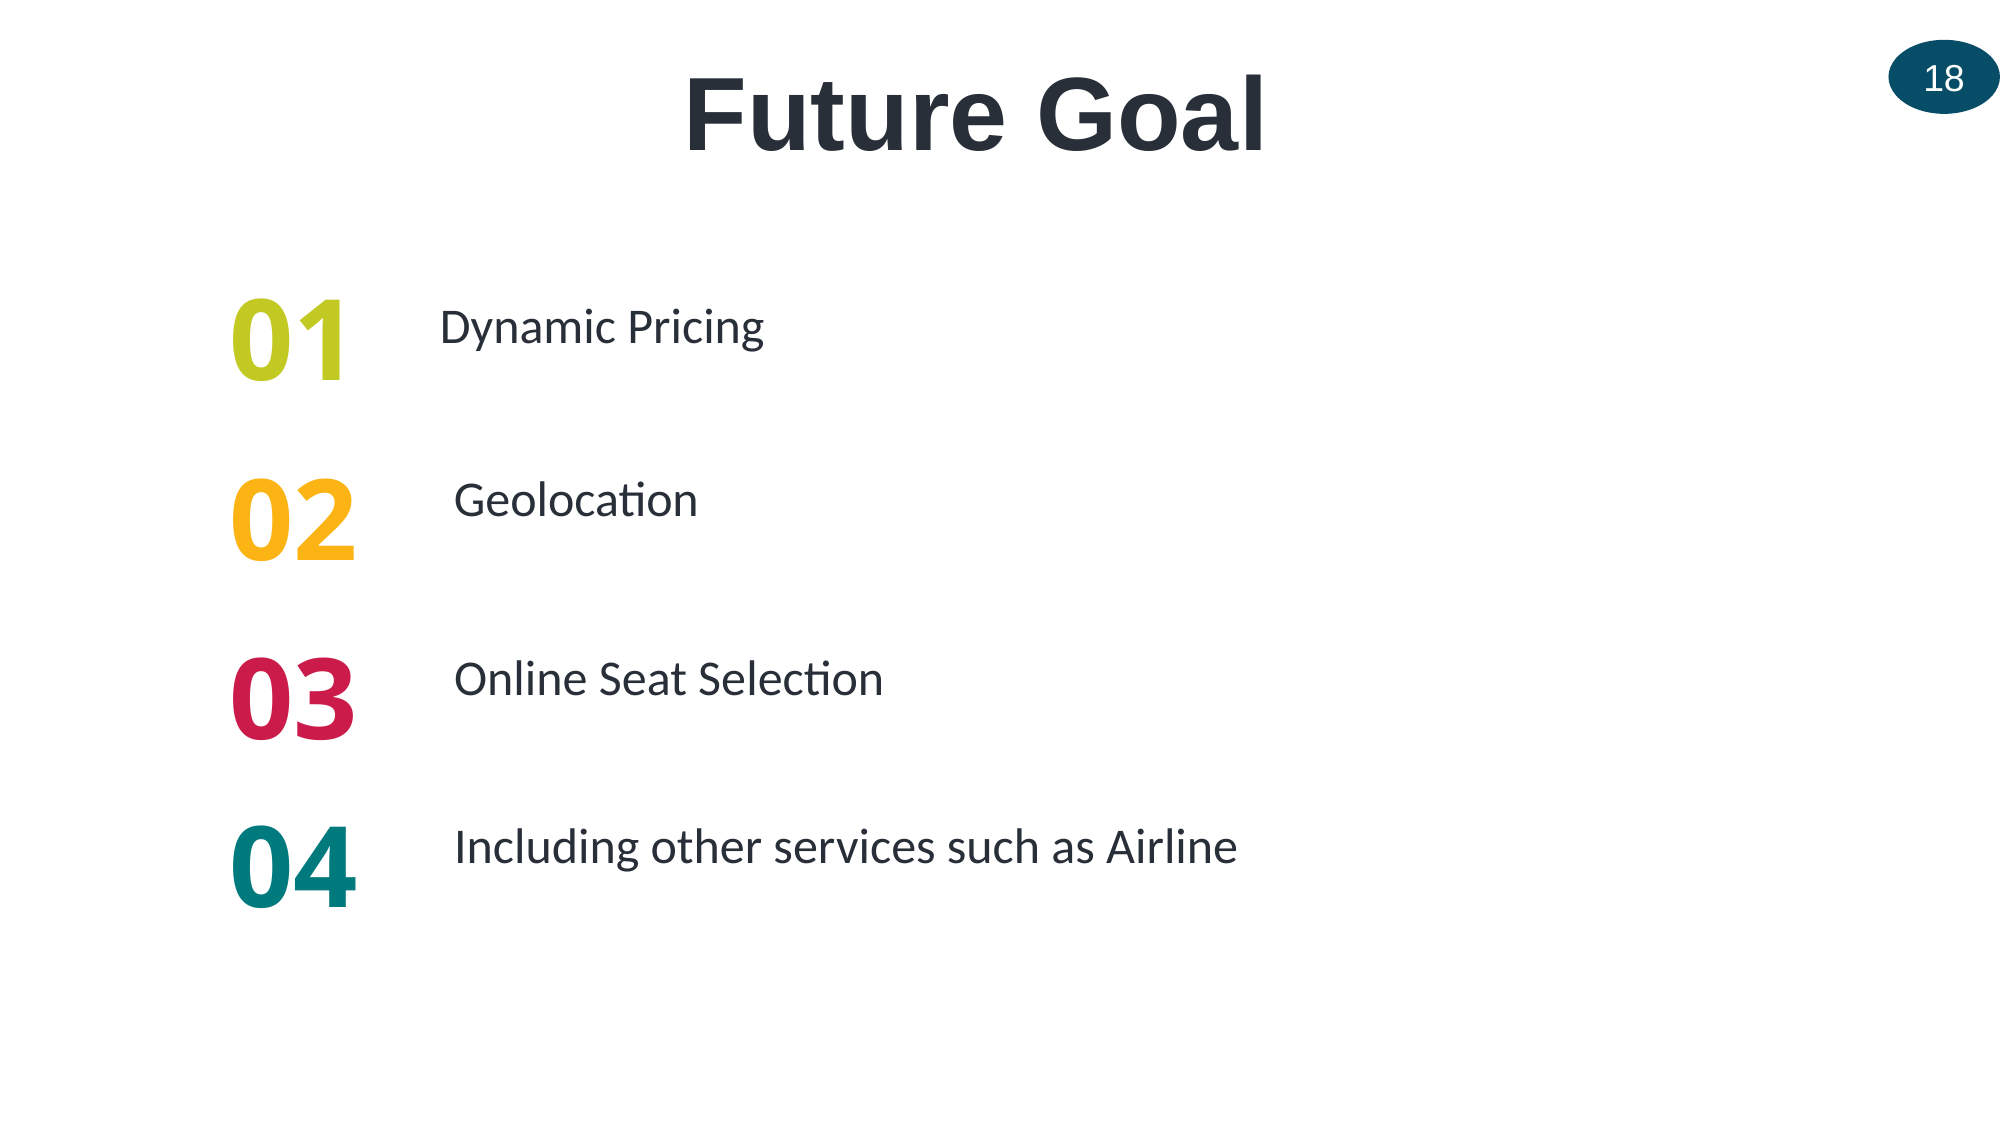

Future Goal
18
01
Dynamic Pricing

02
Geolocation

03
Online Seat Selection

04
Including other services such as Airline